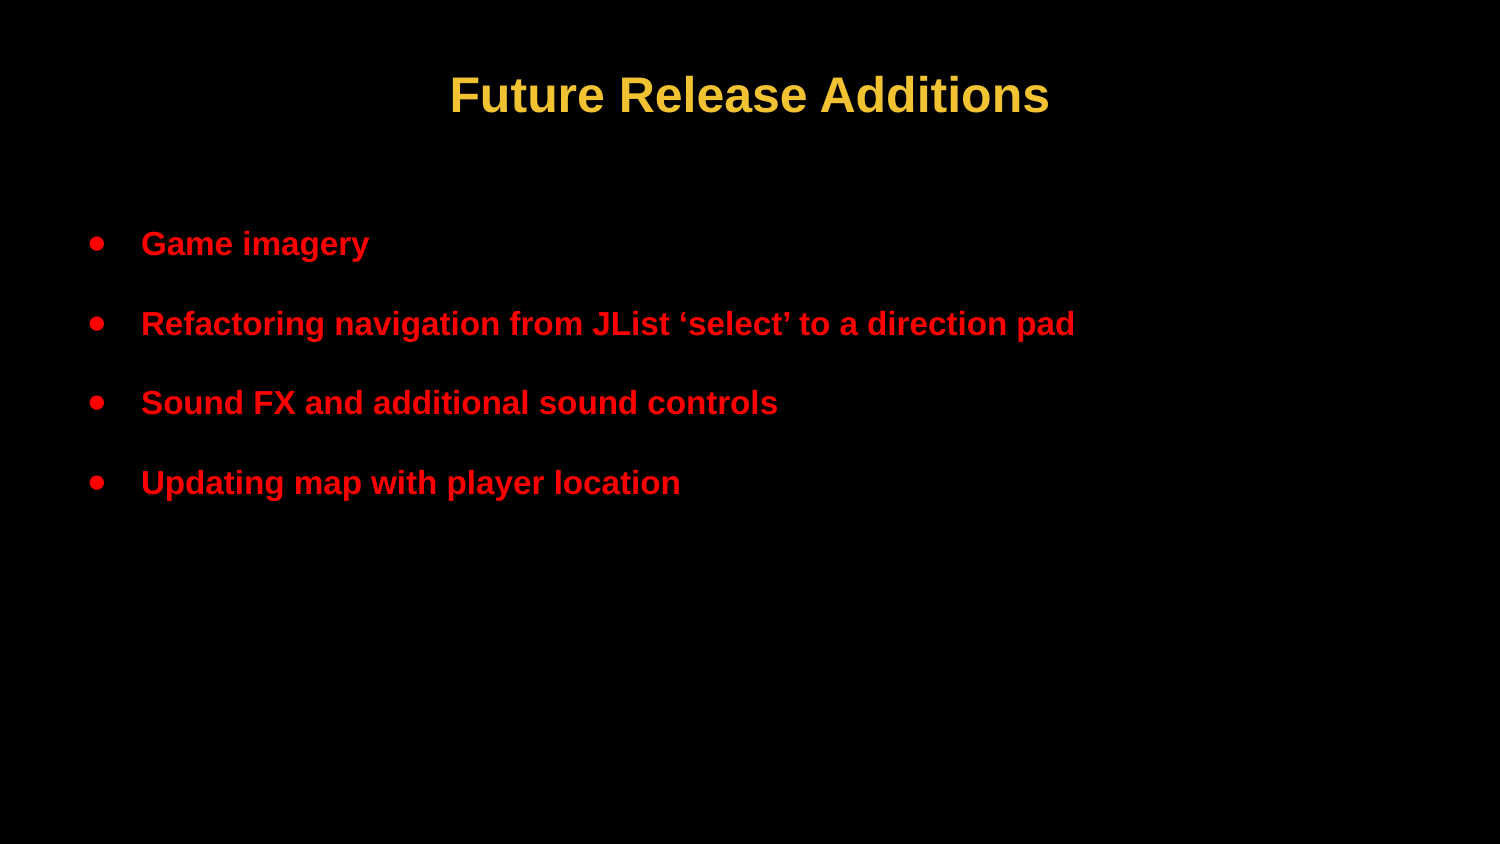

# Future Release Additions

Game imagery

Refactoring navigation from JList ‘select’ to a direction pad

Sound FX and additional sound controls

Updating map with player location